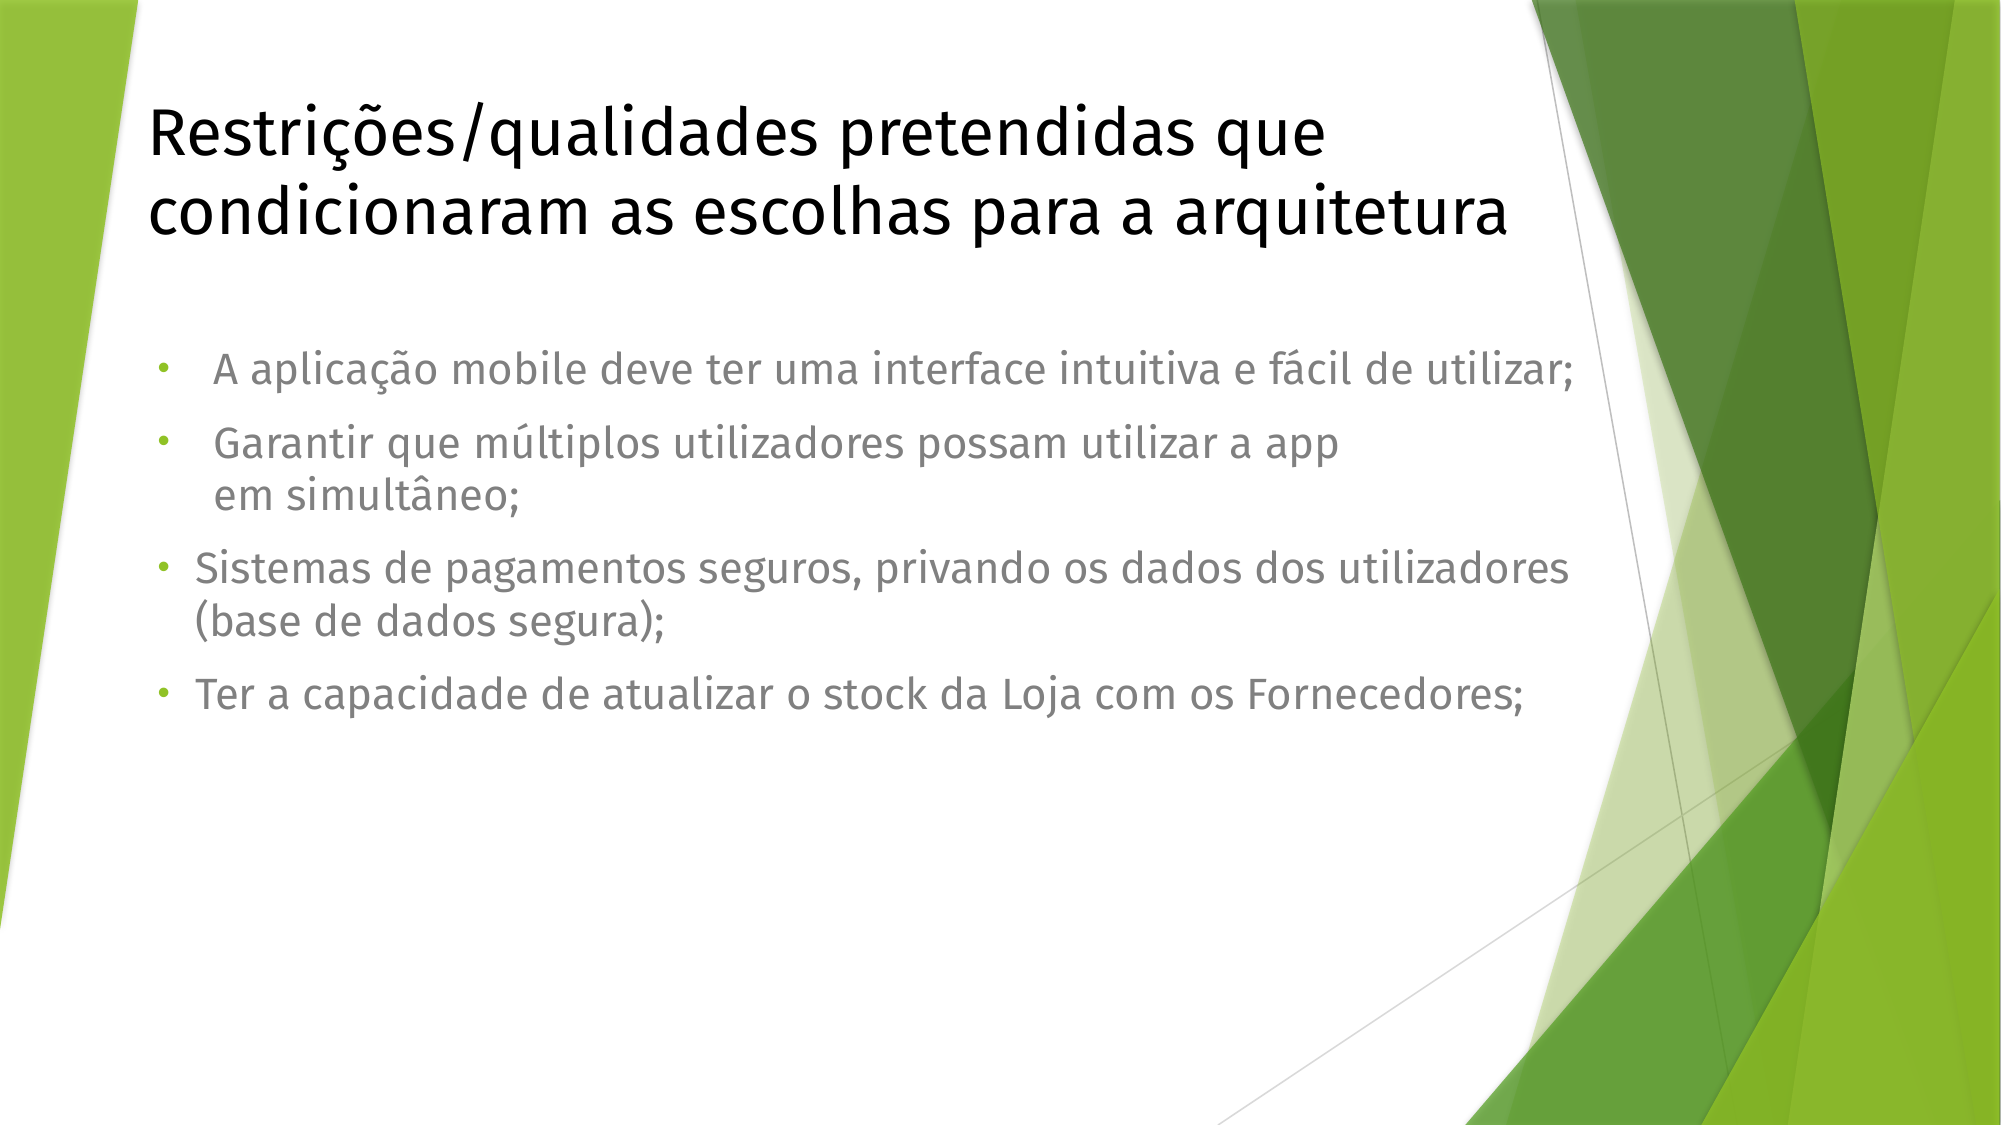

# Restrições/qualidades pretendidas que condicionaram as escolhas para a arquitetura
A aplicação mobile deve ter uma interface intuitiva e fácil de utilizar;
Garantir que múltiplos utilizadores possam utilizar a app em simultâneo;
Sistemas de pagamentos seguros, privando os dados dos utilizadores (base de dados segura);
Ter a capacidade de atualizar o stock da Loja com os Fornecedores;